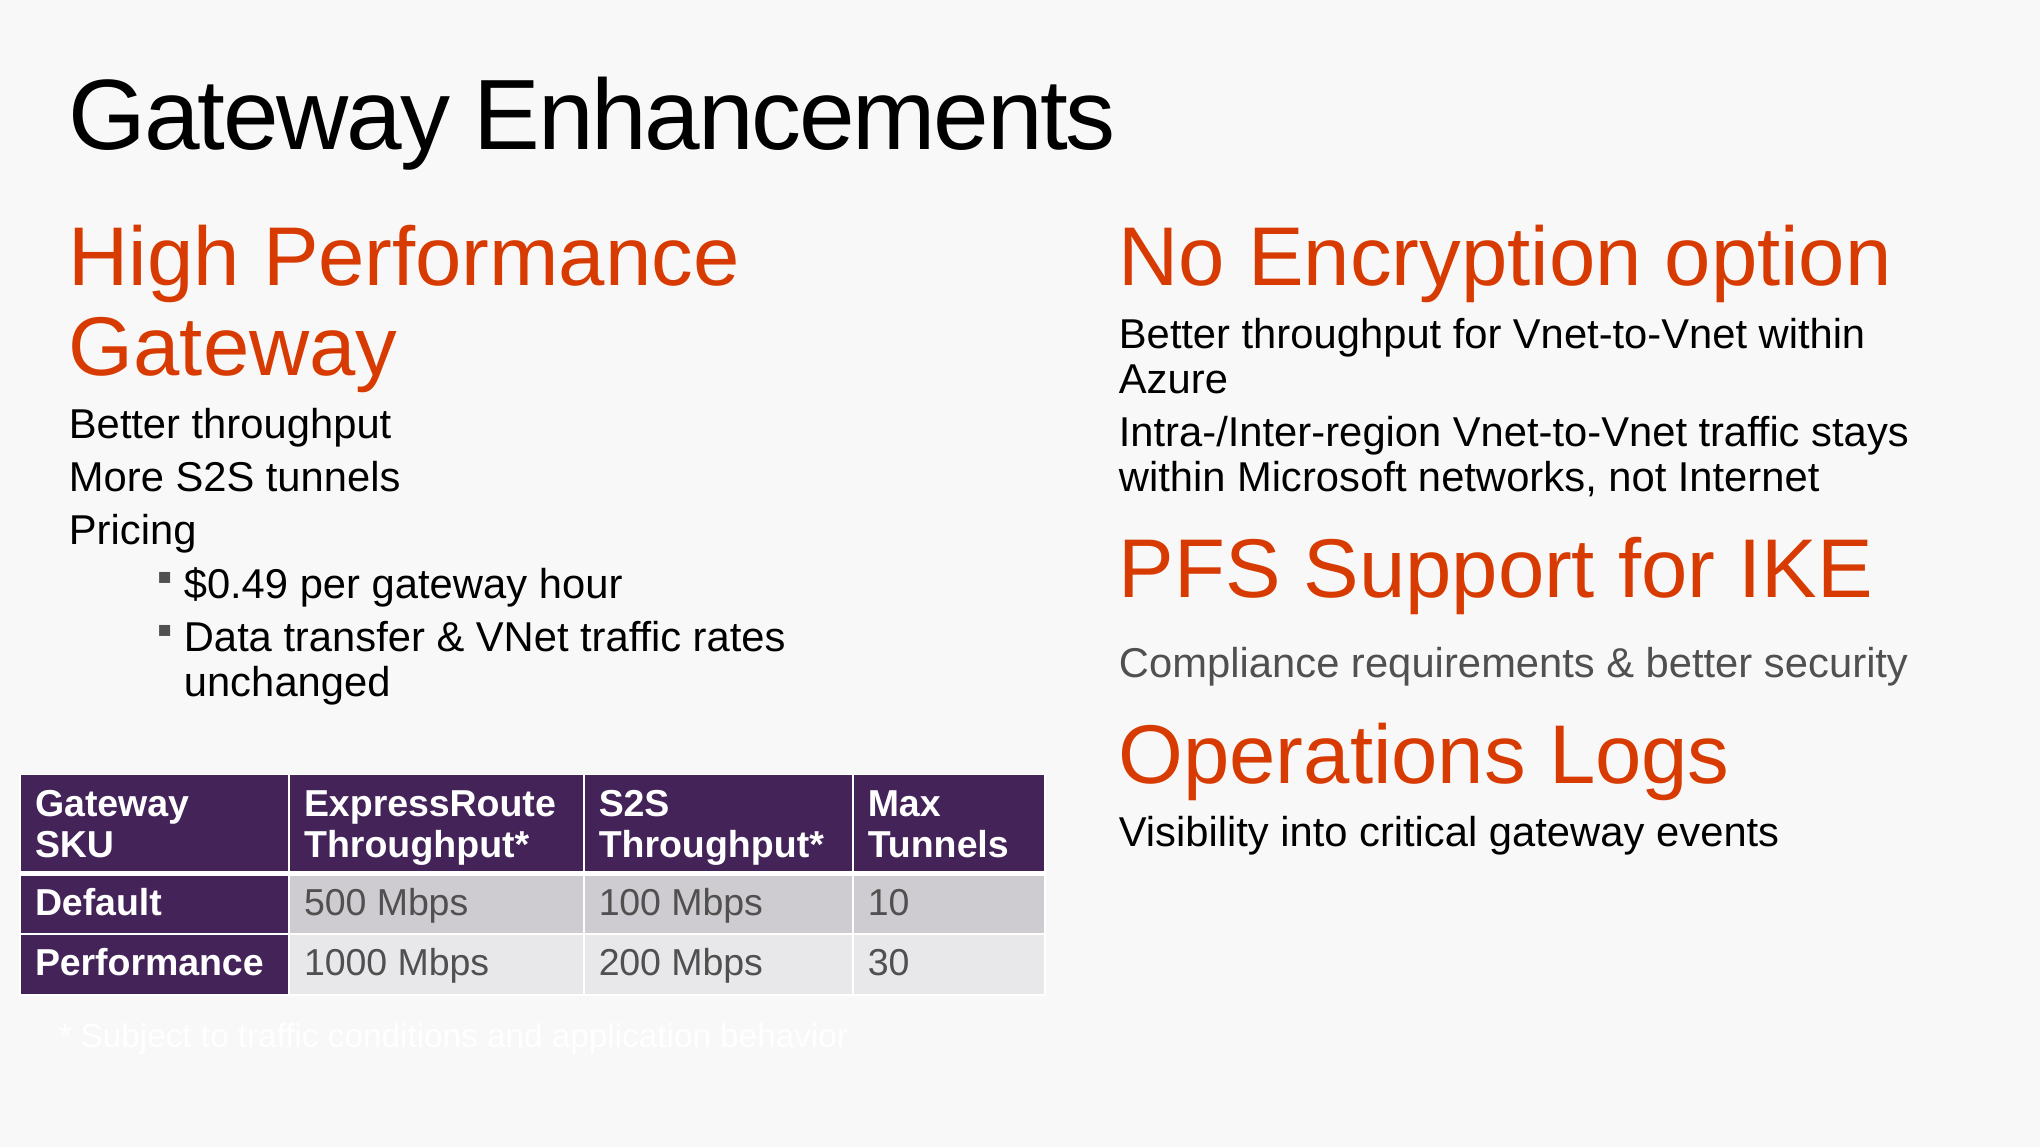

# Gateway Enhancements
High Performance Gateway
Better throughput
More S2S tunnels
Pricing
$0.49 per gateway hour
Data transfer & VNet traffic rates unchanged
No Encryption option
Better throughput for Vnet-to-Vnet within Azure
Intra-/Inter-region Vnet-to-Vnet traffic stays within Microsoft networks, not Internet
PFS Support for IKE
Compliance requirements & better security
Operations Logs
Visibility into critical gateway events
| Gateway SKU | ExpressRoute Throughput\* | S2S Throughput\* | Max Tunnels |
| --- | --- | --- | --- |
| Default | 500 Mbps | 100 Mbps | 10 |
| Performance | 1000 Mbps | 200 Mbps | 30 |
* Subject to traffic conditions and application behavior